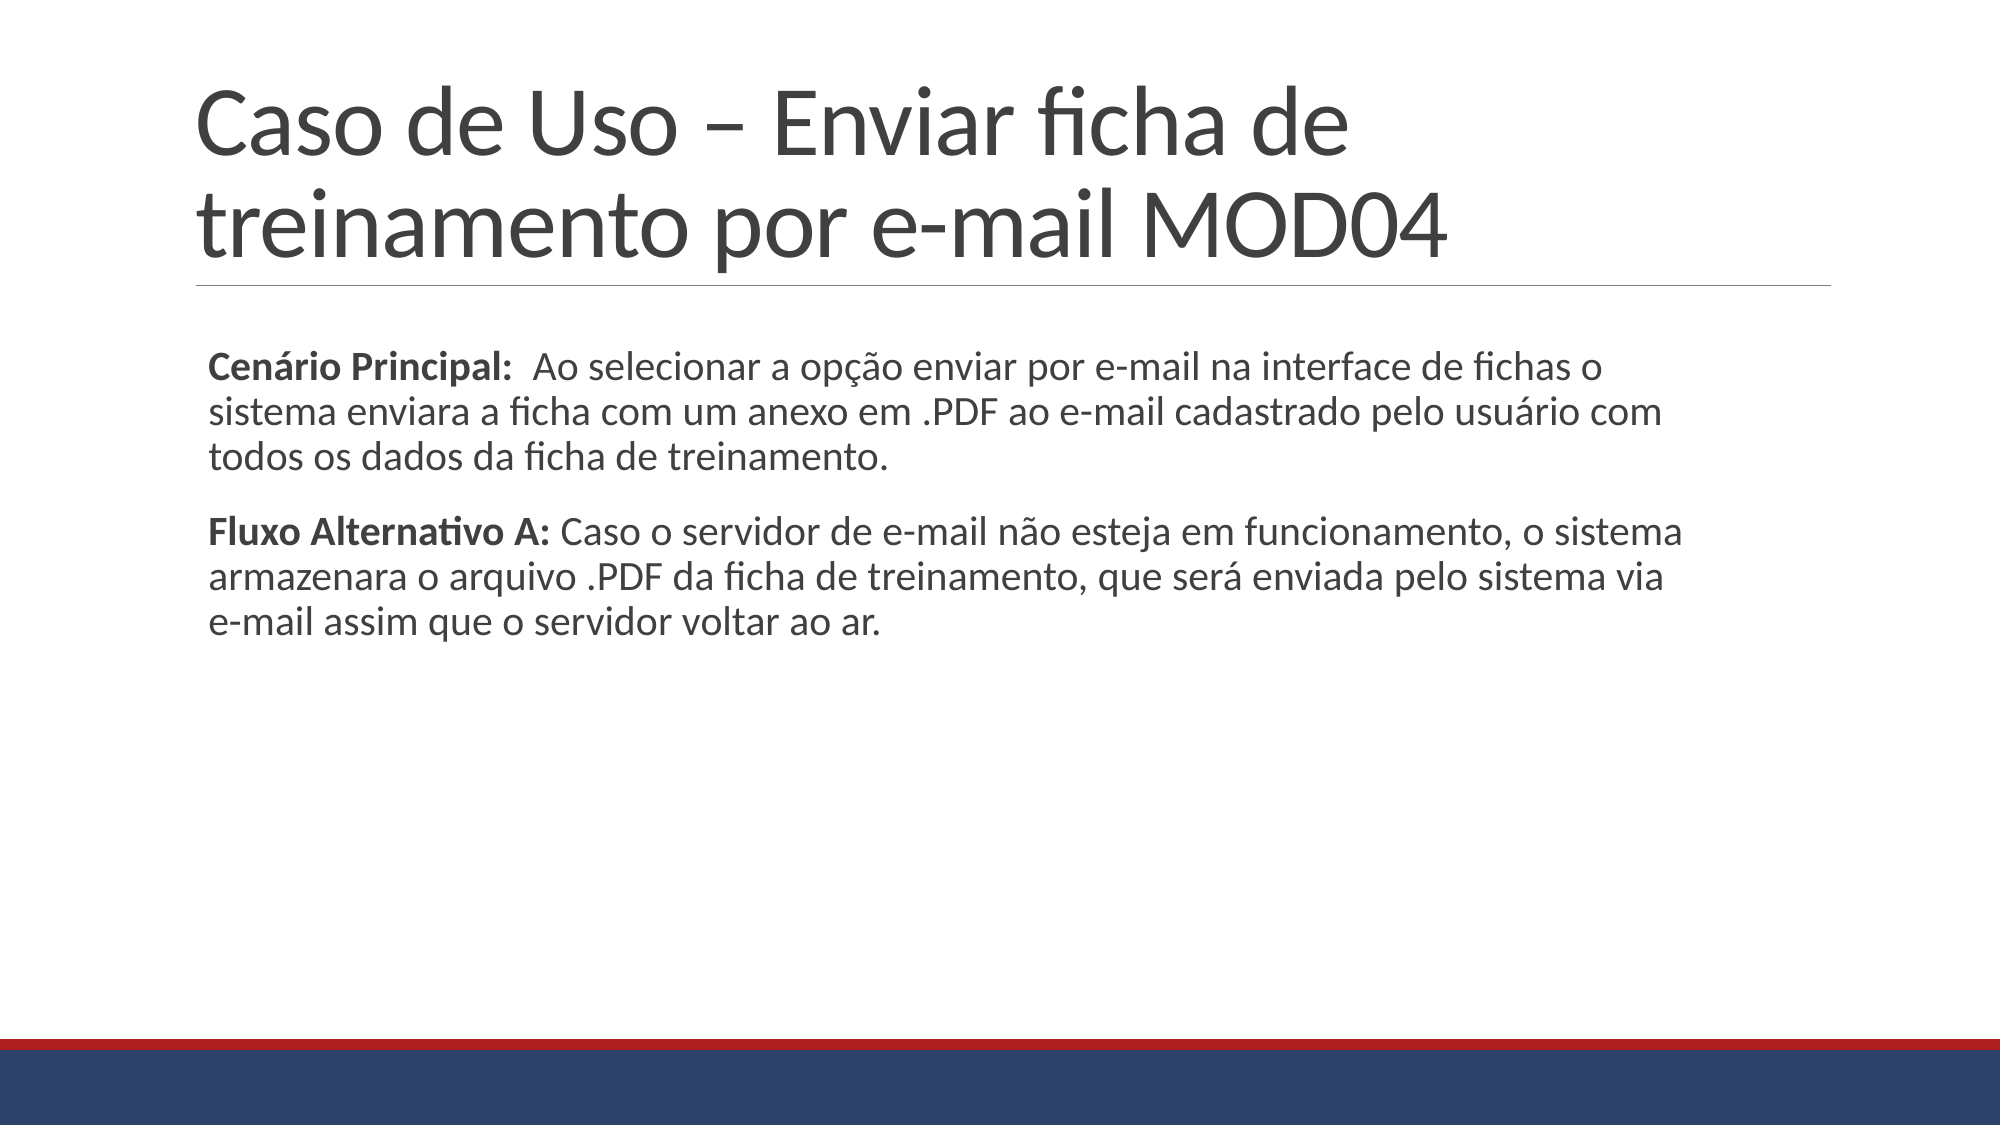

# Caso de Uso – Enviar ficha de treinamento por e-mail MOD04
Cenário Principal:  Ao selecionar a opção enviar por e-mail na interface de fichas o sistema enviara a ficha com um anexo em .PDF ao e-mail cadastrado pelo usuário com todos os dados da ficha de treinamento.
Fluxo Alternativo A: Caso o servidor de e-mail não esteja em funcionamento, o sistema armazenara o arquivo .PDF da ficha de treinamento, que será enviada pelo sistema via e-mail assim que o servidor voltar ao ar.